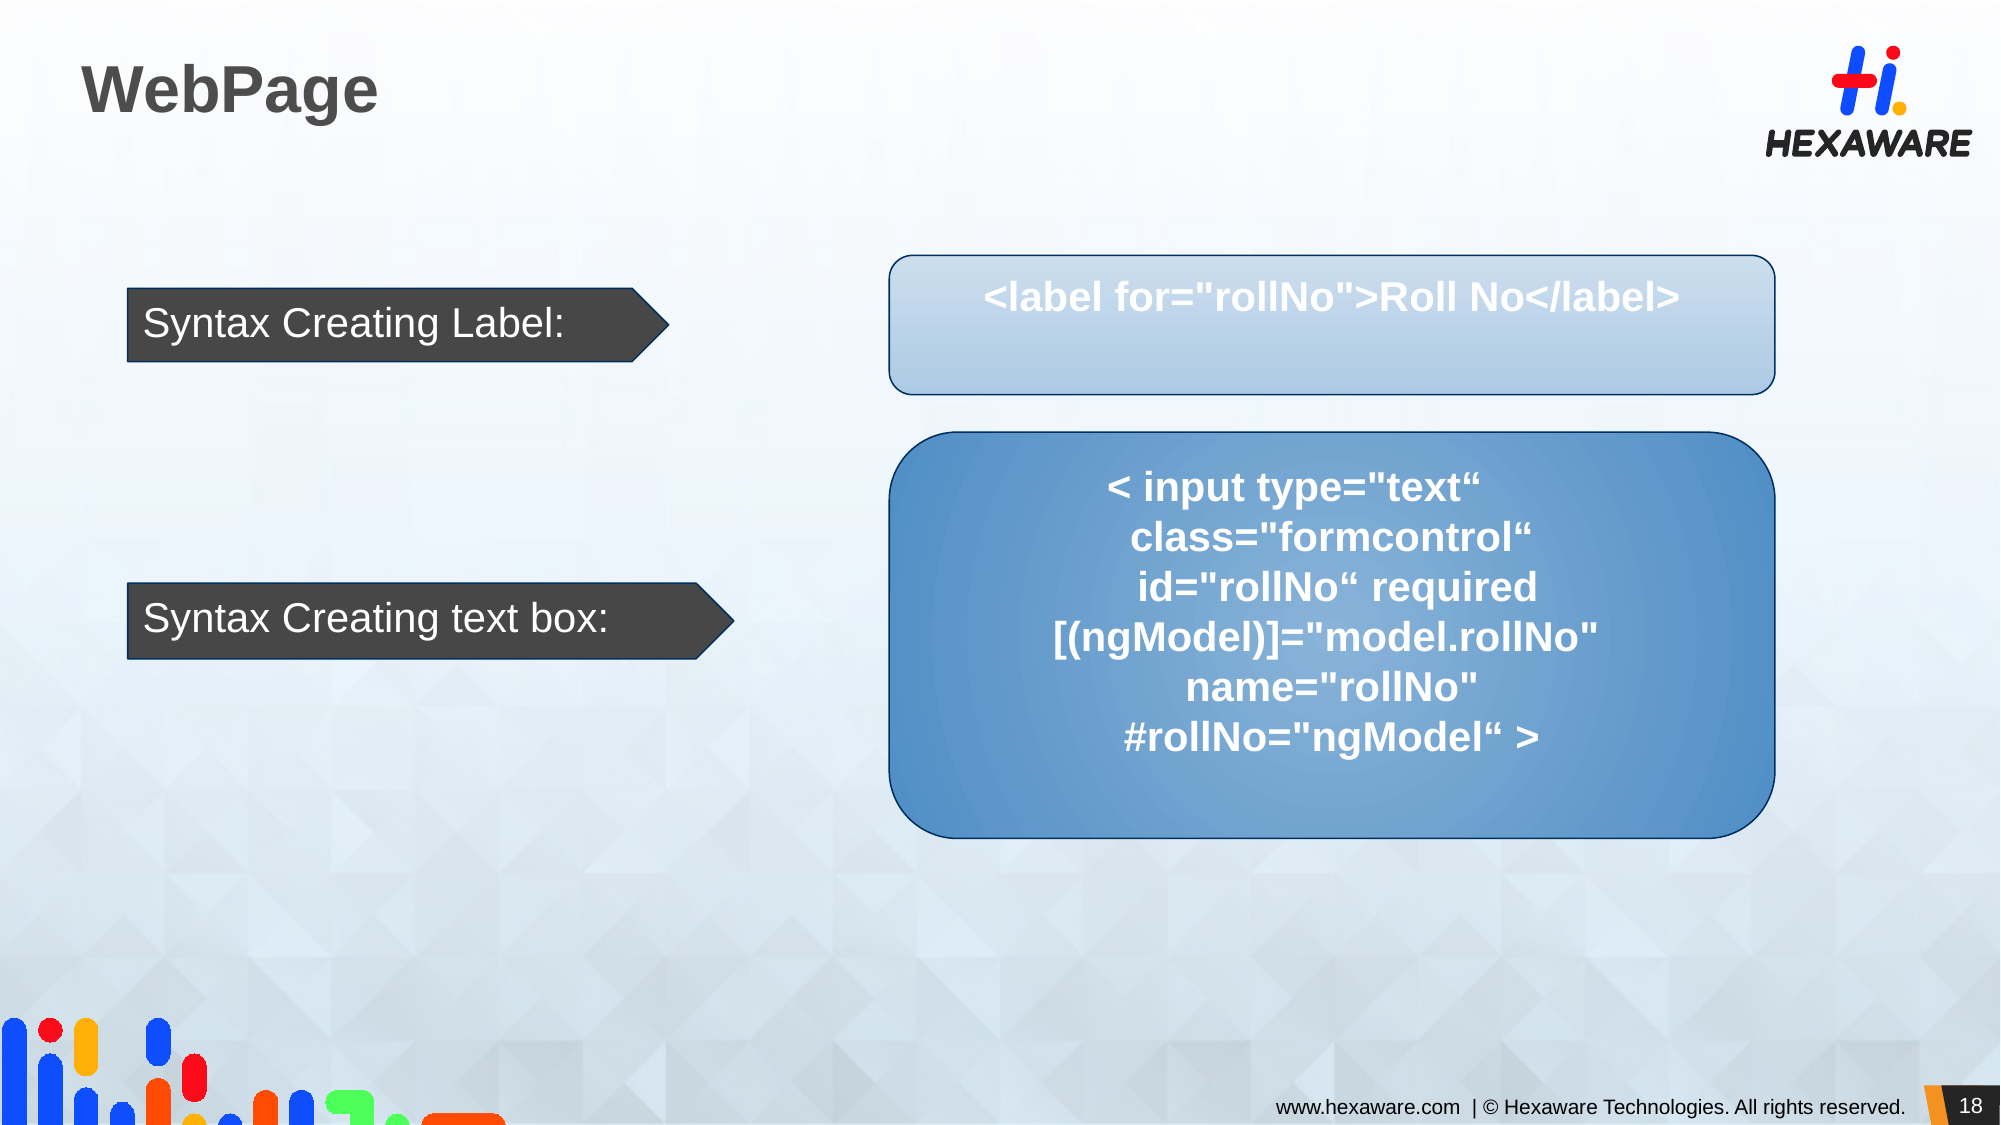

# WebPage
<label for="rollNo">Roll No</label>
Syntax Creating Label:

< input type="text“
class="formcontrol“
 id="rollNo“ required [(ngModel)]="model.rollNo"
name="rollNo"
#rollNo="ngModel“ >

Syntax Creating text box: